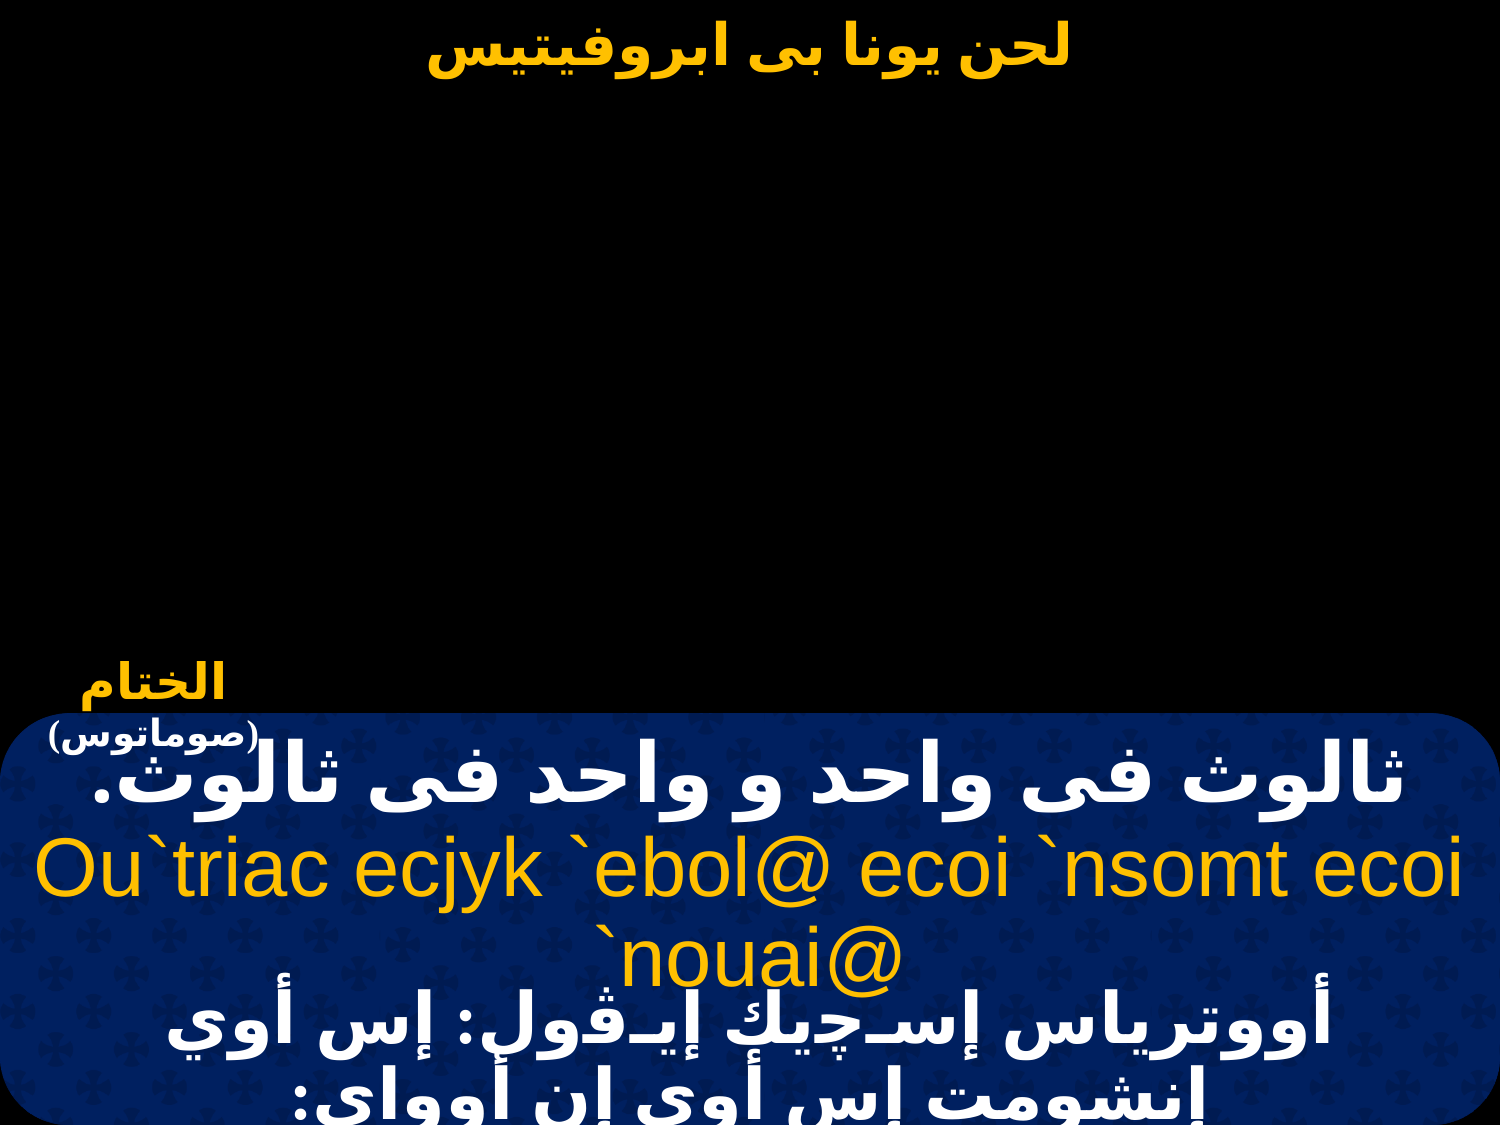

ثالوث فى واحد و واحد فى ثالوث.
Ou`triac ecjyk `ebol@ ecoi `nsomt ecoi `nouai@
أووترياس إسـﭼيك إيـﭬول: إس أوي إنشومت إس أوي إن أوواي: